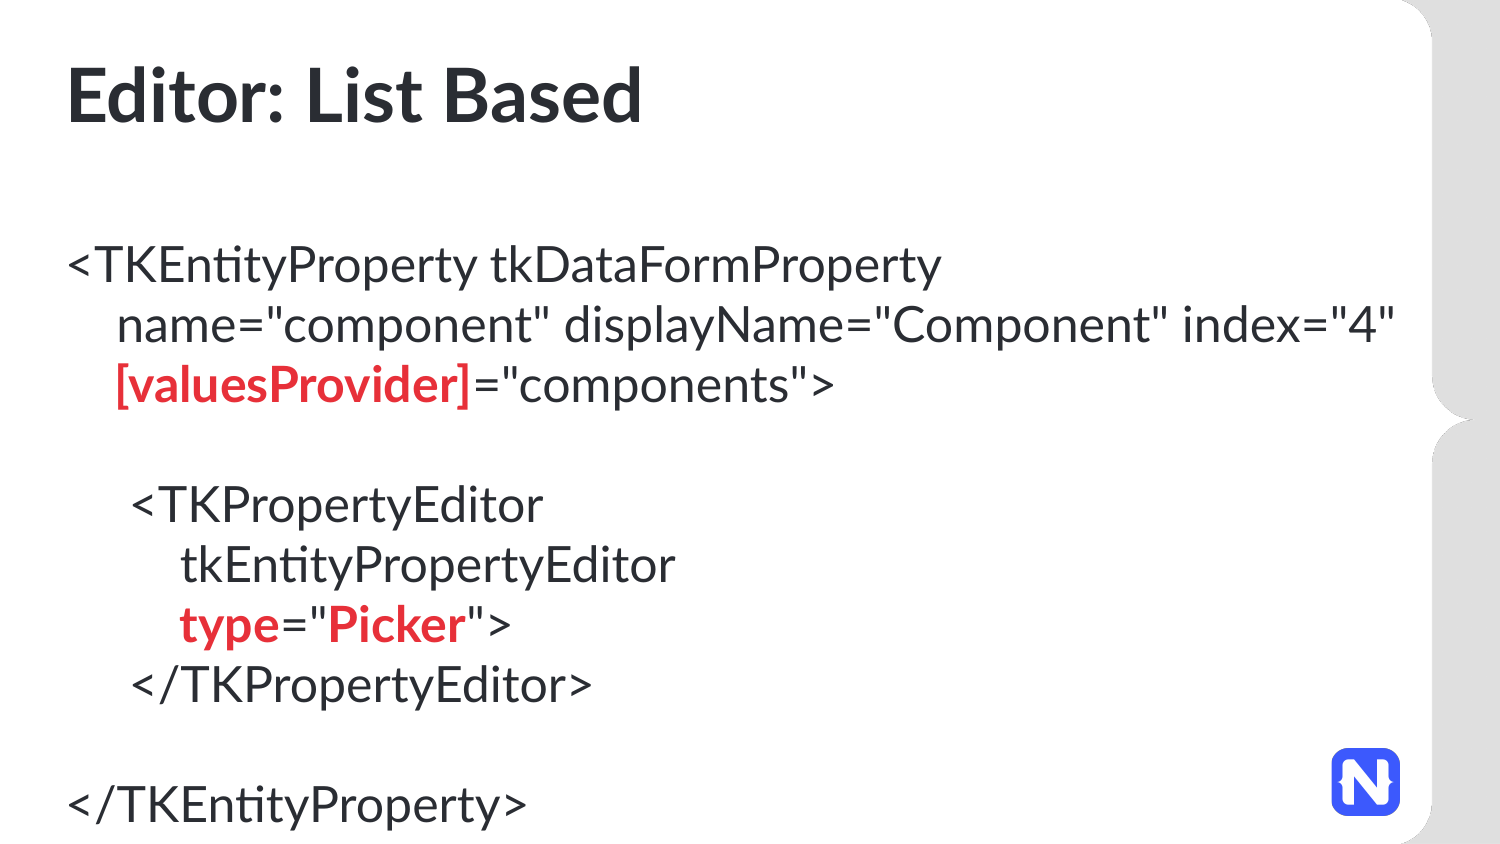

# Editor: List Based
<TKEntityProperty tkDataFormProperty
    name="component" displayName="Component" index="4"
    [valuesProvider]="components">

     <TKPropertyEditor
         tkEntityPropertyEditor
         type="Picker">
     </TKPropertyEditor>

</TKEntityProperty>